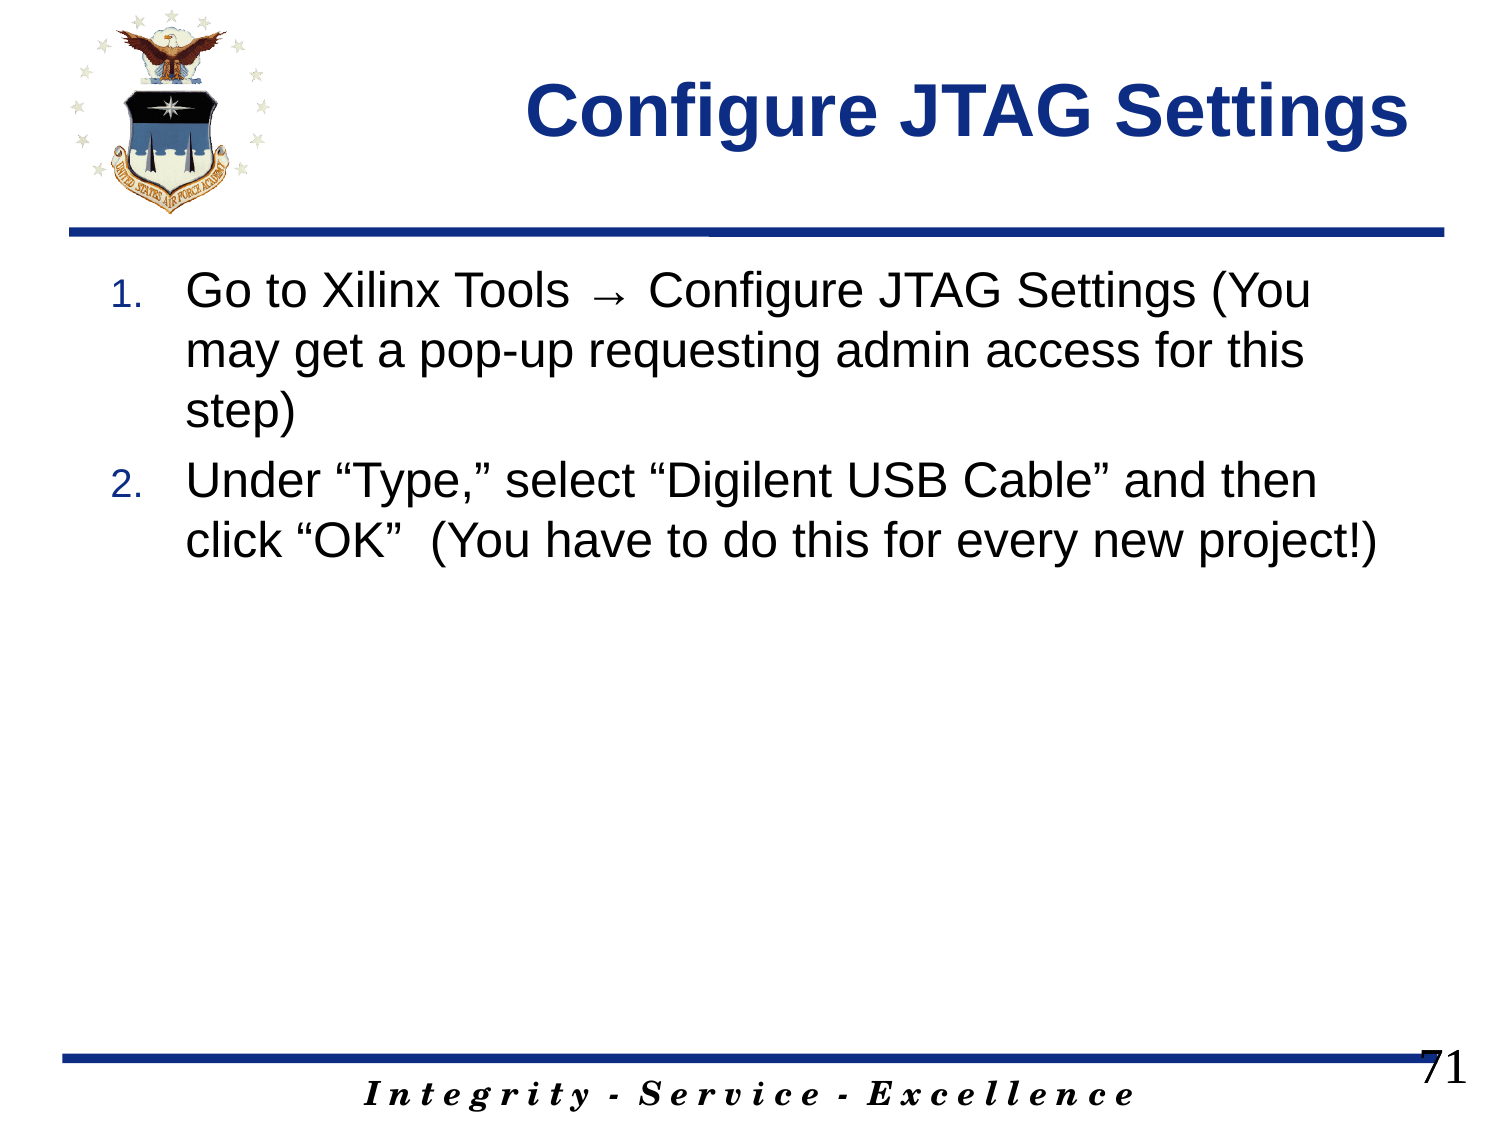

# Configure JTAG Settings
Go to Xilinx Tools → Configure JTAG Settings (You may get a pop-up requesting admin access for this step)
Under “Type,” select “Digilent USB Cable” and then click “OK”  (You have to do this for every new project!)

71
71